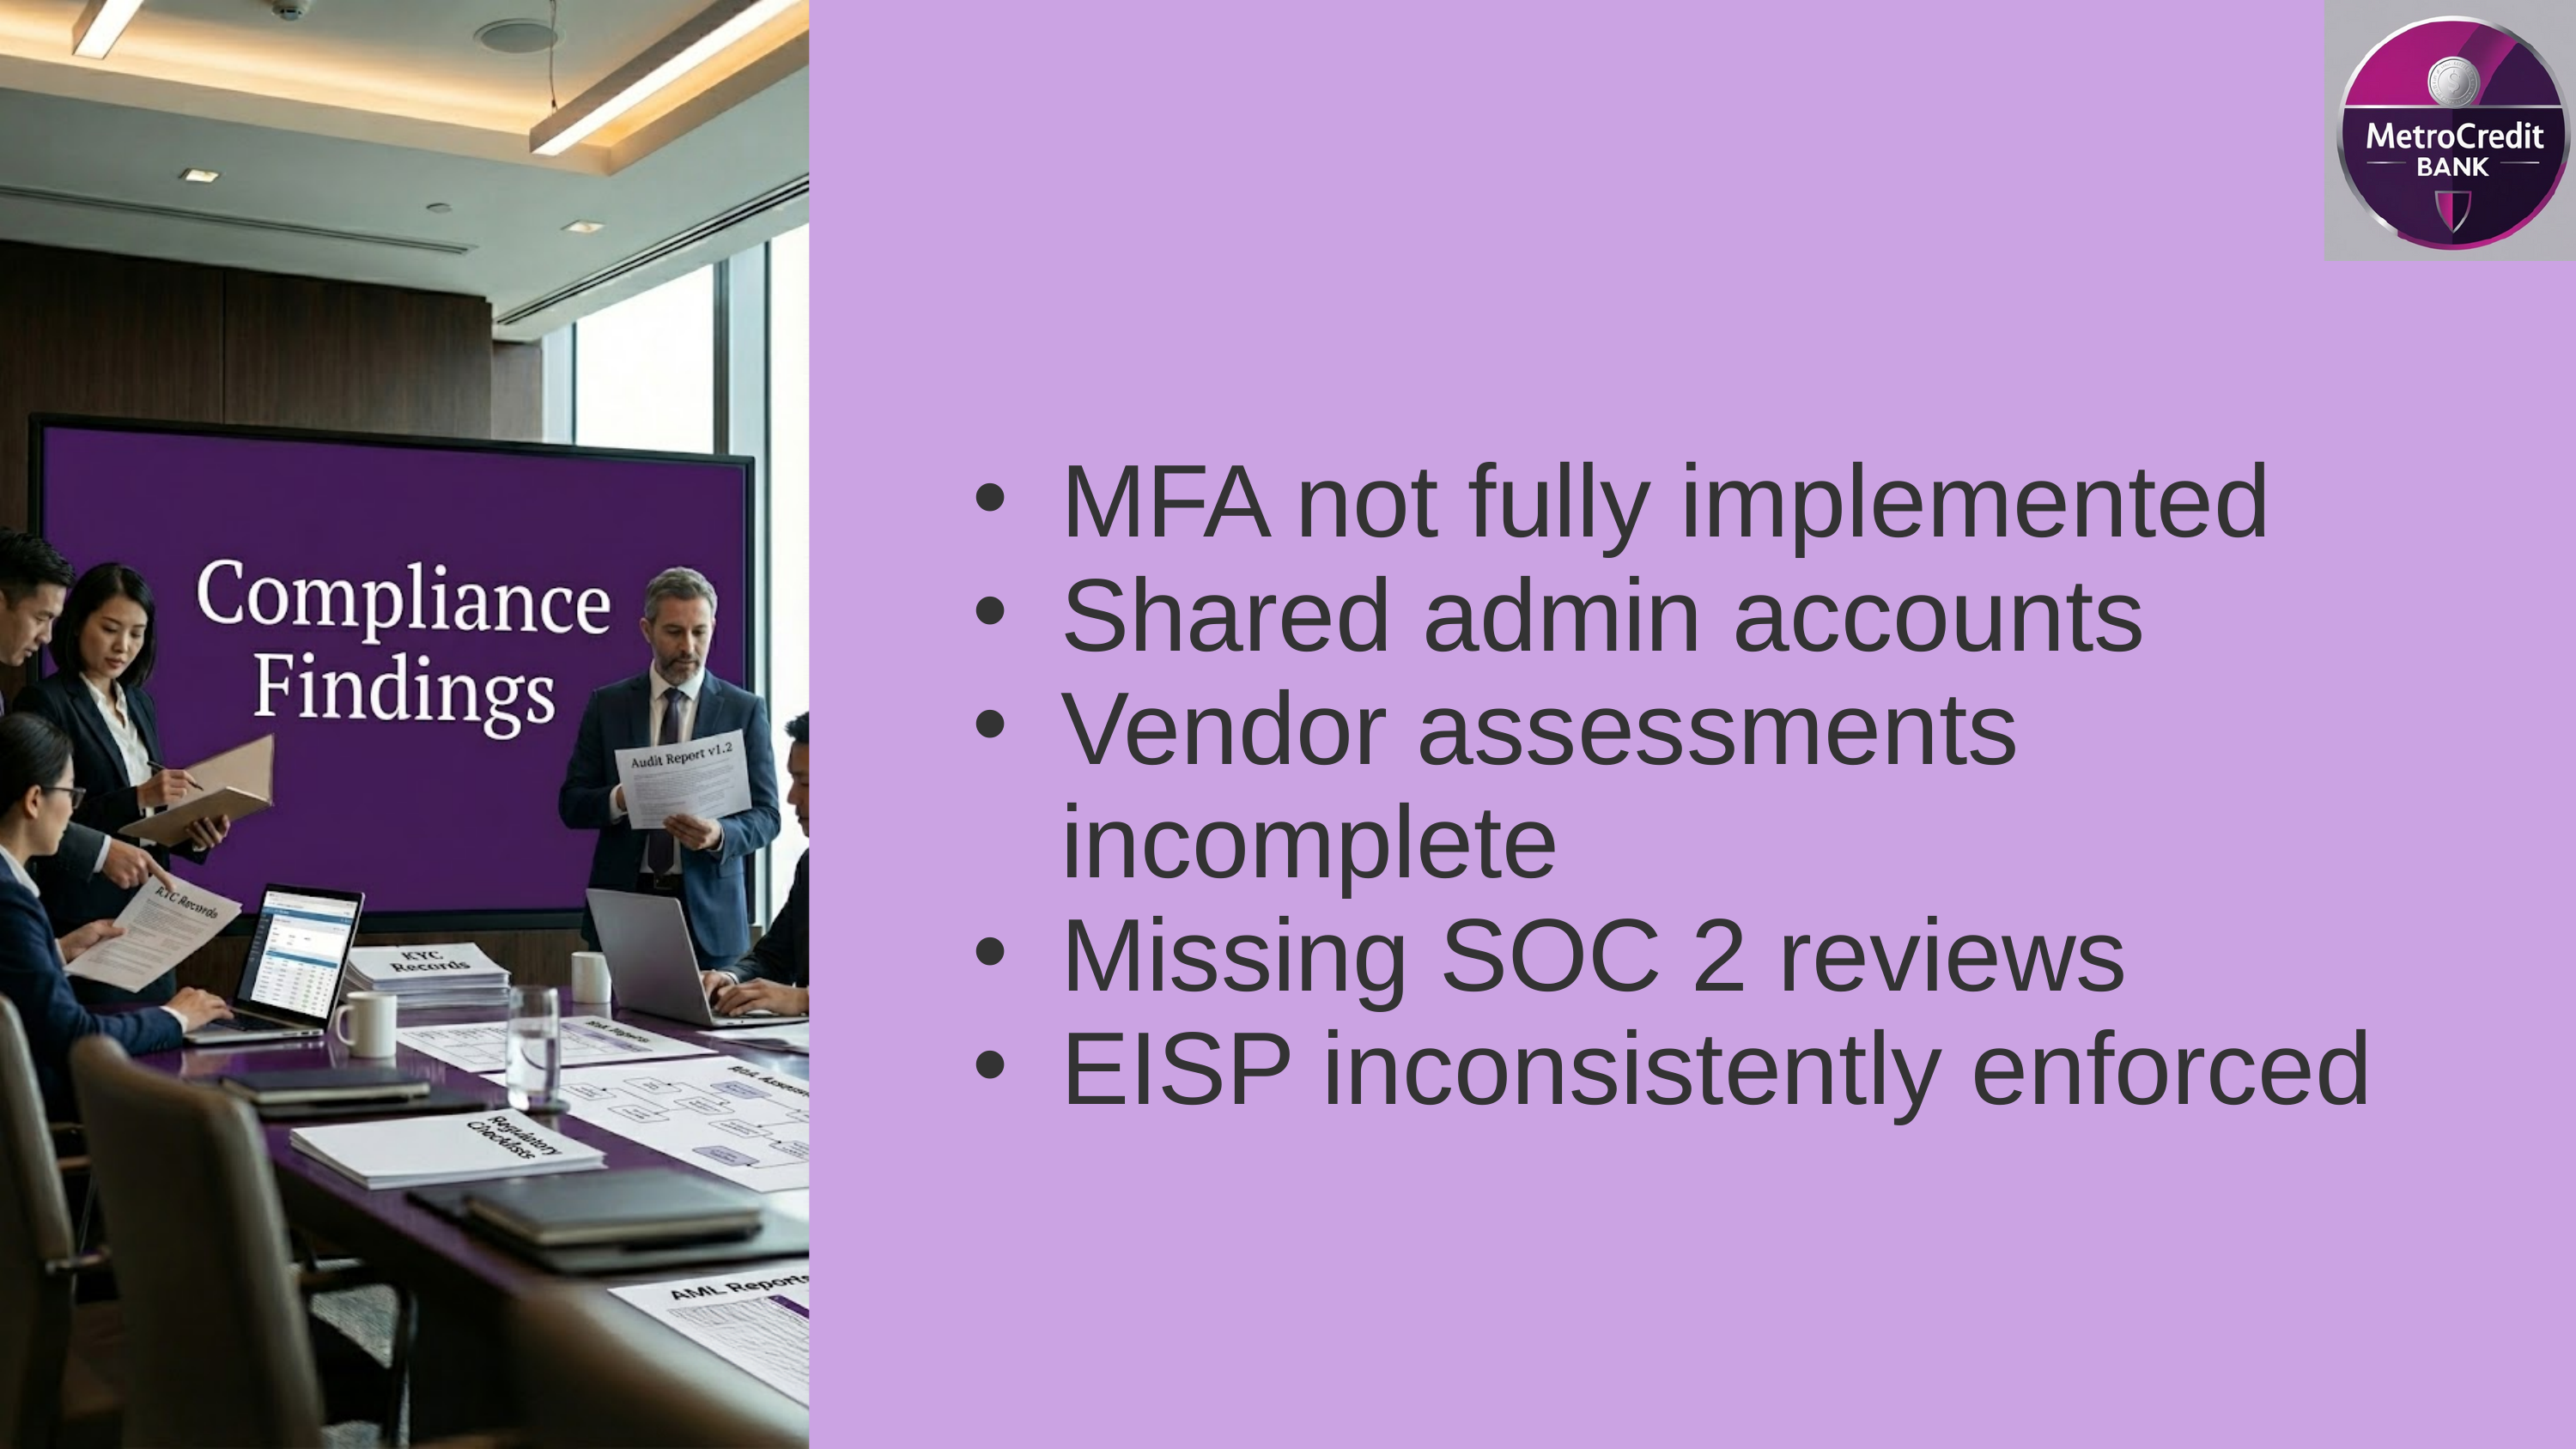

MFA not fully implemented
Shared admin accounts
Vendor assessments incomplete
Missing SOC 2 reviews
EISP inconsistently enforced